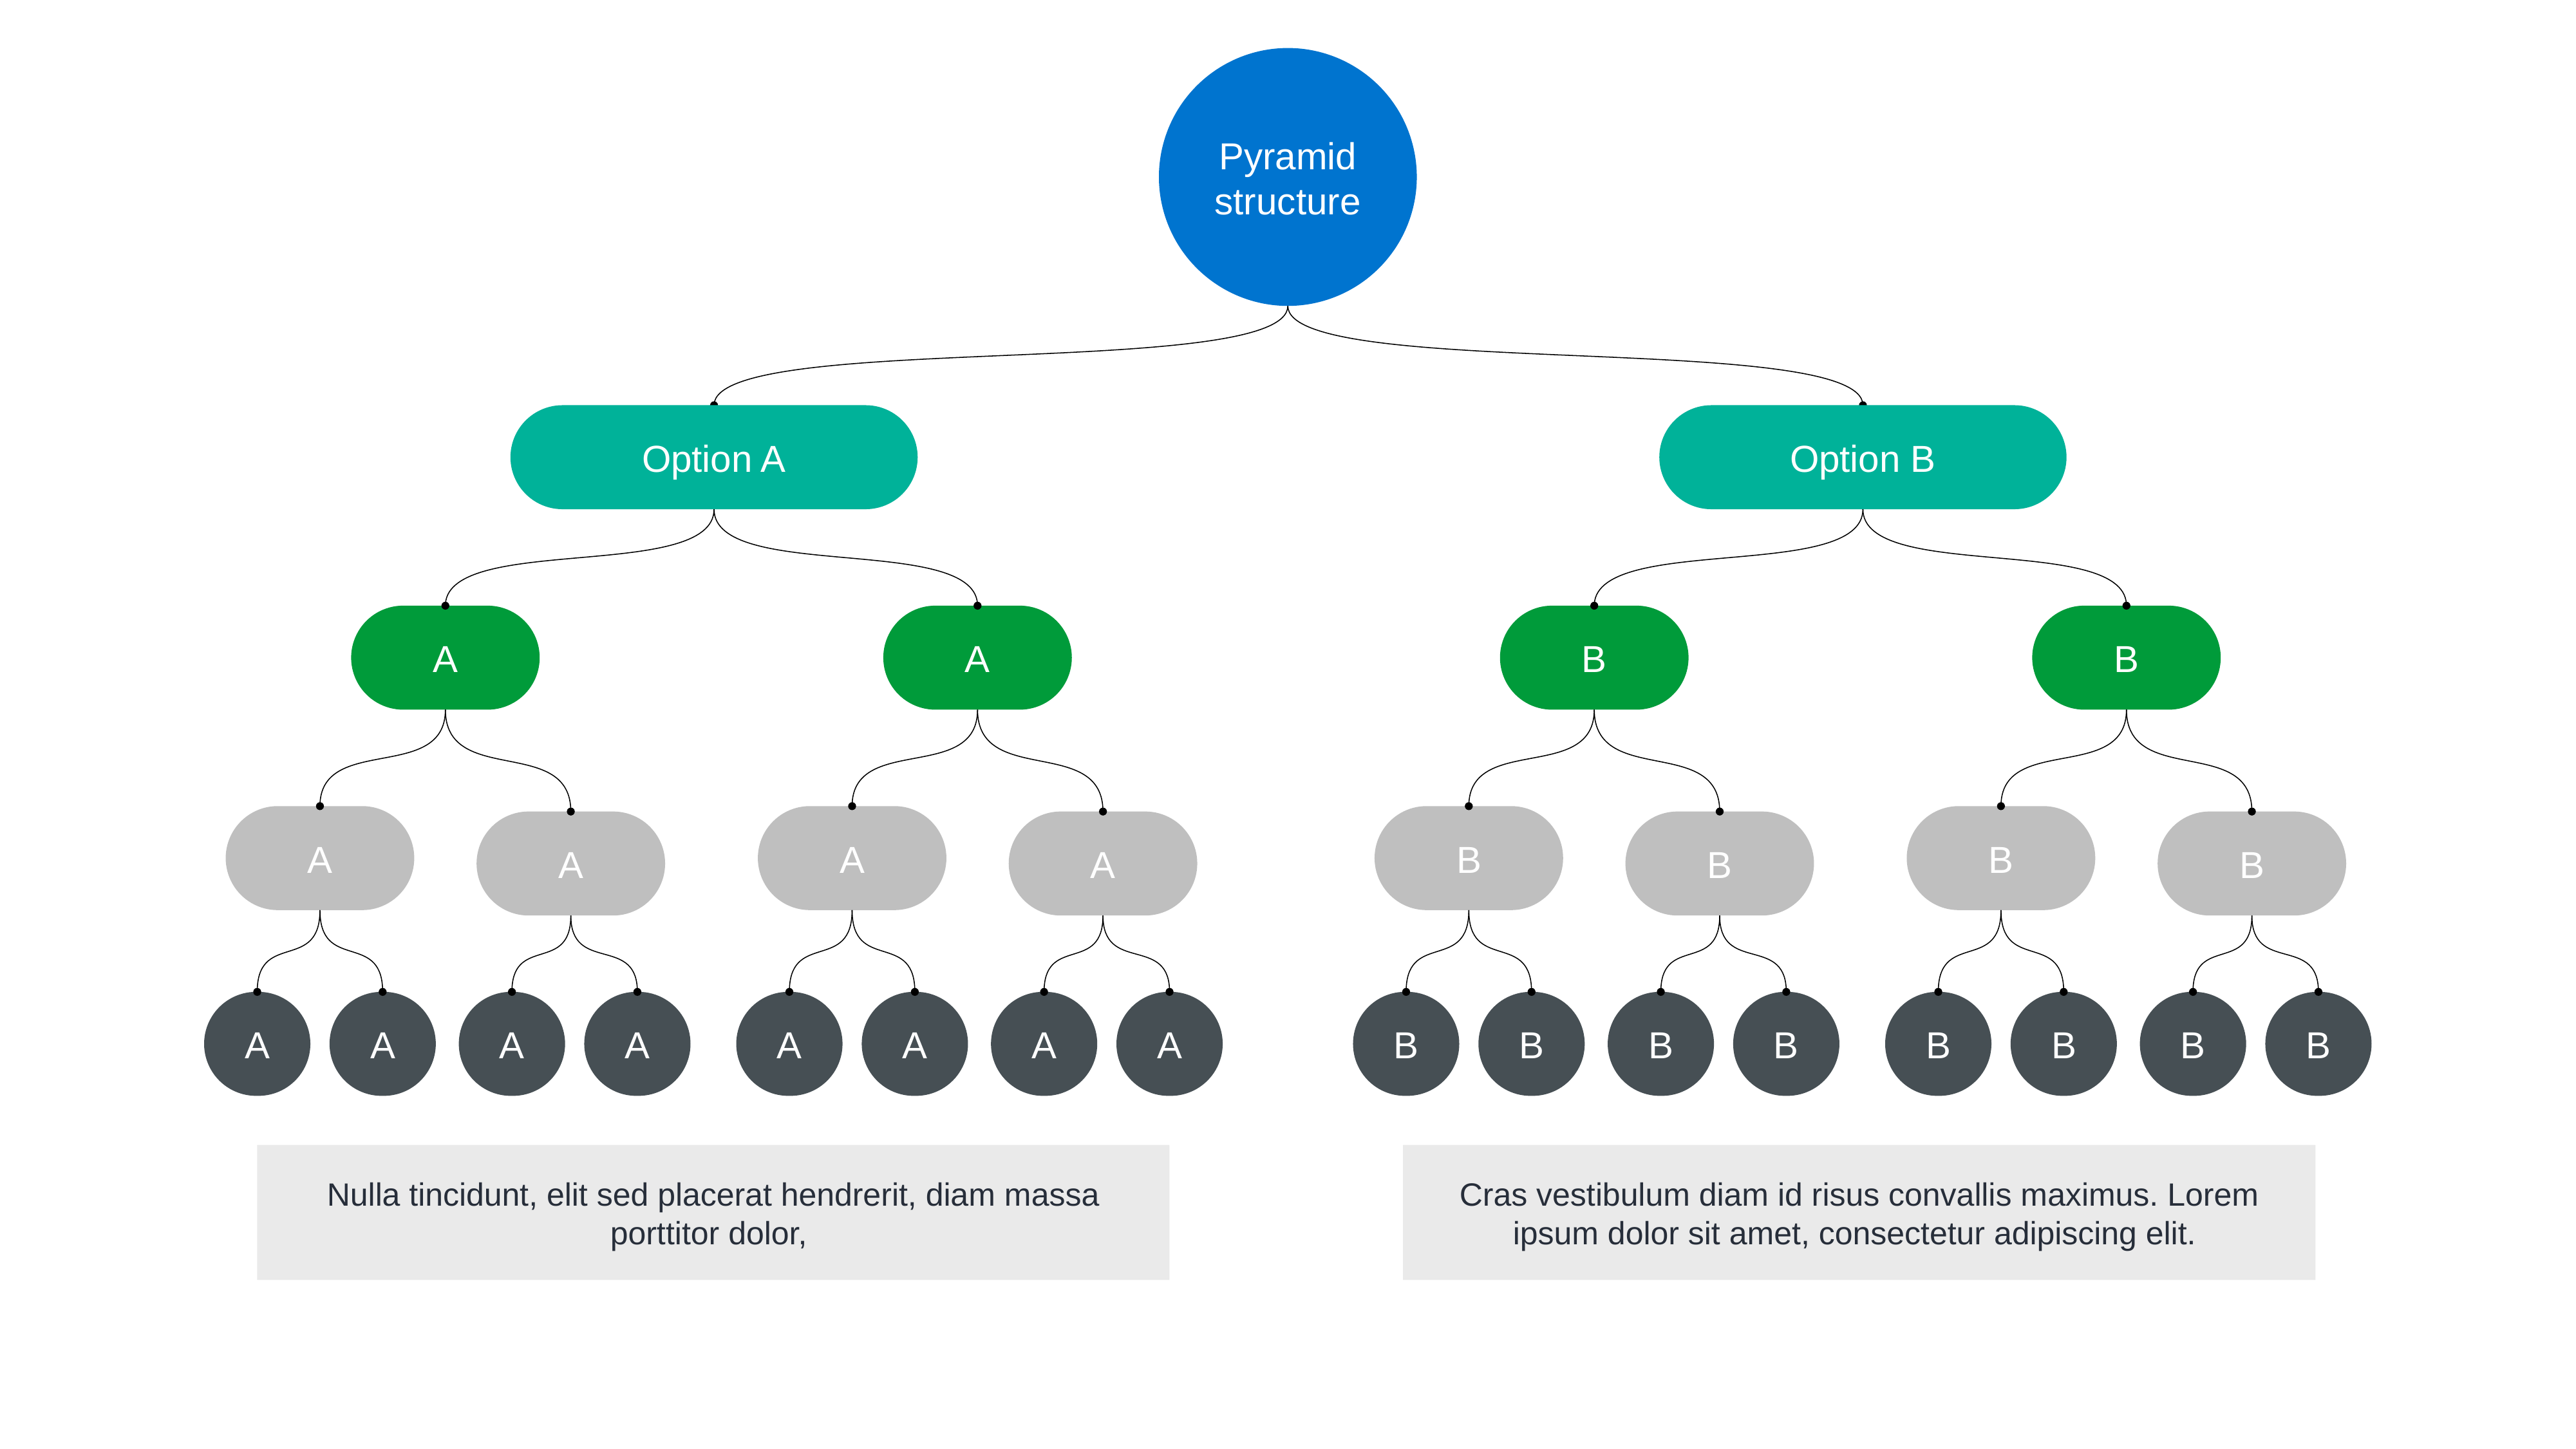

Pyramid structure
Option A
Option B
A
A
B
B
A
A
B
B
A
A
B
B
A
A
A
A
B
B
B
B
A
A
A
A
B
B
B
B
Cras vestibulum diam id risus convallis maximus. Lorem ipsum dolor sit amet, consectetur adipiscing elit.
Nulla tincidunt, elit sed placerat hendrerit, diam massa porttitor dolor,